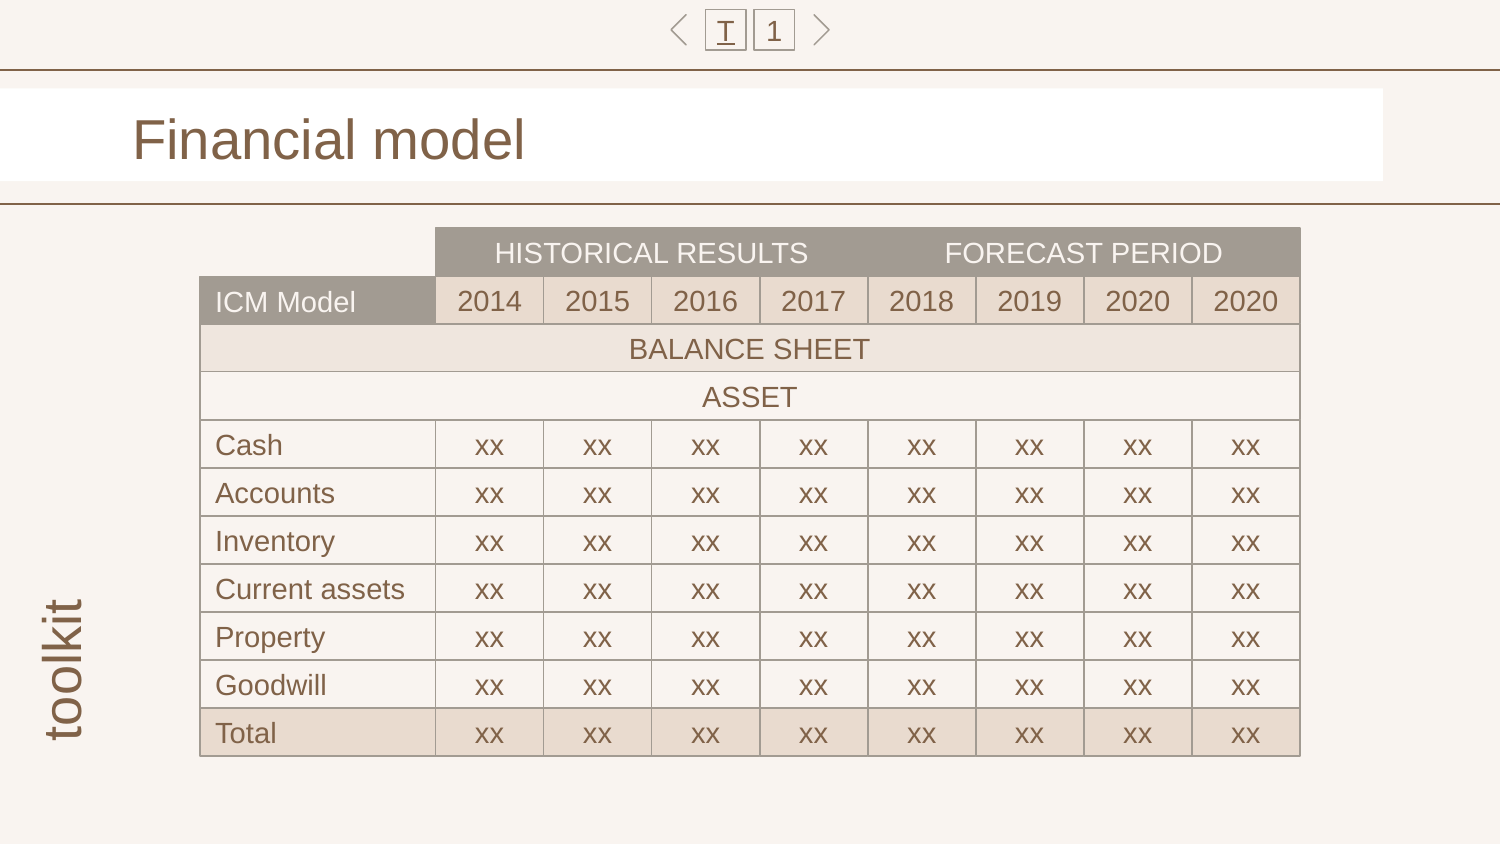

T
1

# Financial model
HISTORICAL RESULTS
FORECAST PERIOD
2020
2020
2019
2016
2014
2015
2017
2018
ICM Model
BALANCE SHEET
ASSET
Cash
xx
xx
xx
xx
xx
xx
xx
xx
Accounts
xx
xx
xx
xx
xx
xx
xx
xx
Inventory
xx
xx
xx
xx
xx
xx
xx
xx
Current assets
xx
xx
xx
xx
xx
xx
xx
xx
toolkit
Property
xx
xx
xx
xx
xx
xx
xx
xx
Goodwill
xx
xx
xx
xx
xx
xx
xx
xx
Total
xx
xx
xx
xx
xx
xx
xx
xx